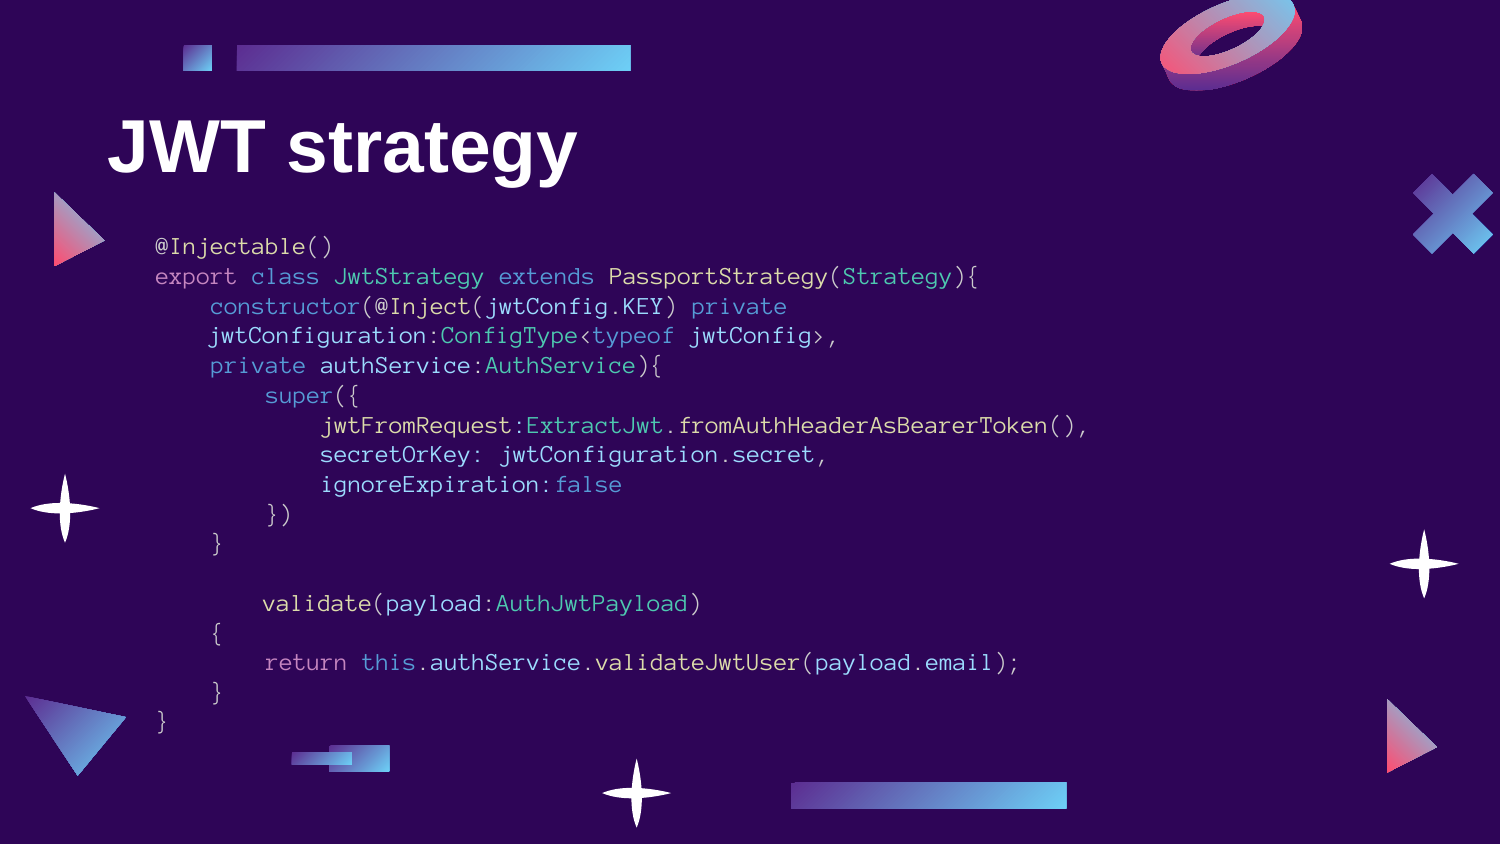

# JWT strategy
@Injectable()
export class JwtStrategy extends PassportStrategy(Strategy){
    constructor(@Inject(jwtConfig.KEY) private jwtConfiguration:ConfigType<typeof jwtConfig>,
    private authService:AuthService){
        super({
            jwtFromRequest:ExtractJwt.fromAuthHeaderAsBearerToken(),
            secretOrKey: jwtConfiguration.secret,
            ignoreExpiration:false
        })
    }
    validate(payload:AuthJwtPayload)
    {
        return this.authService.validateJwtUser(payload.email);
    }
}